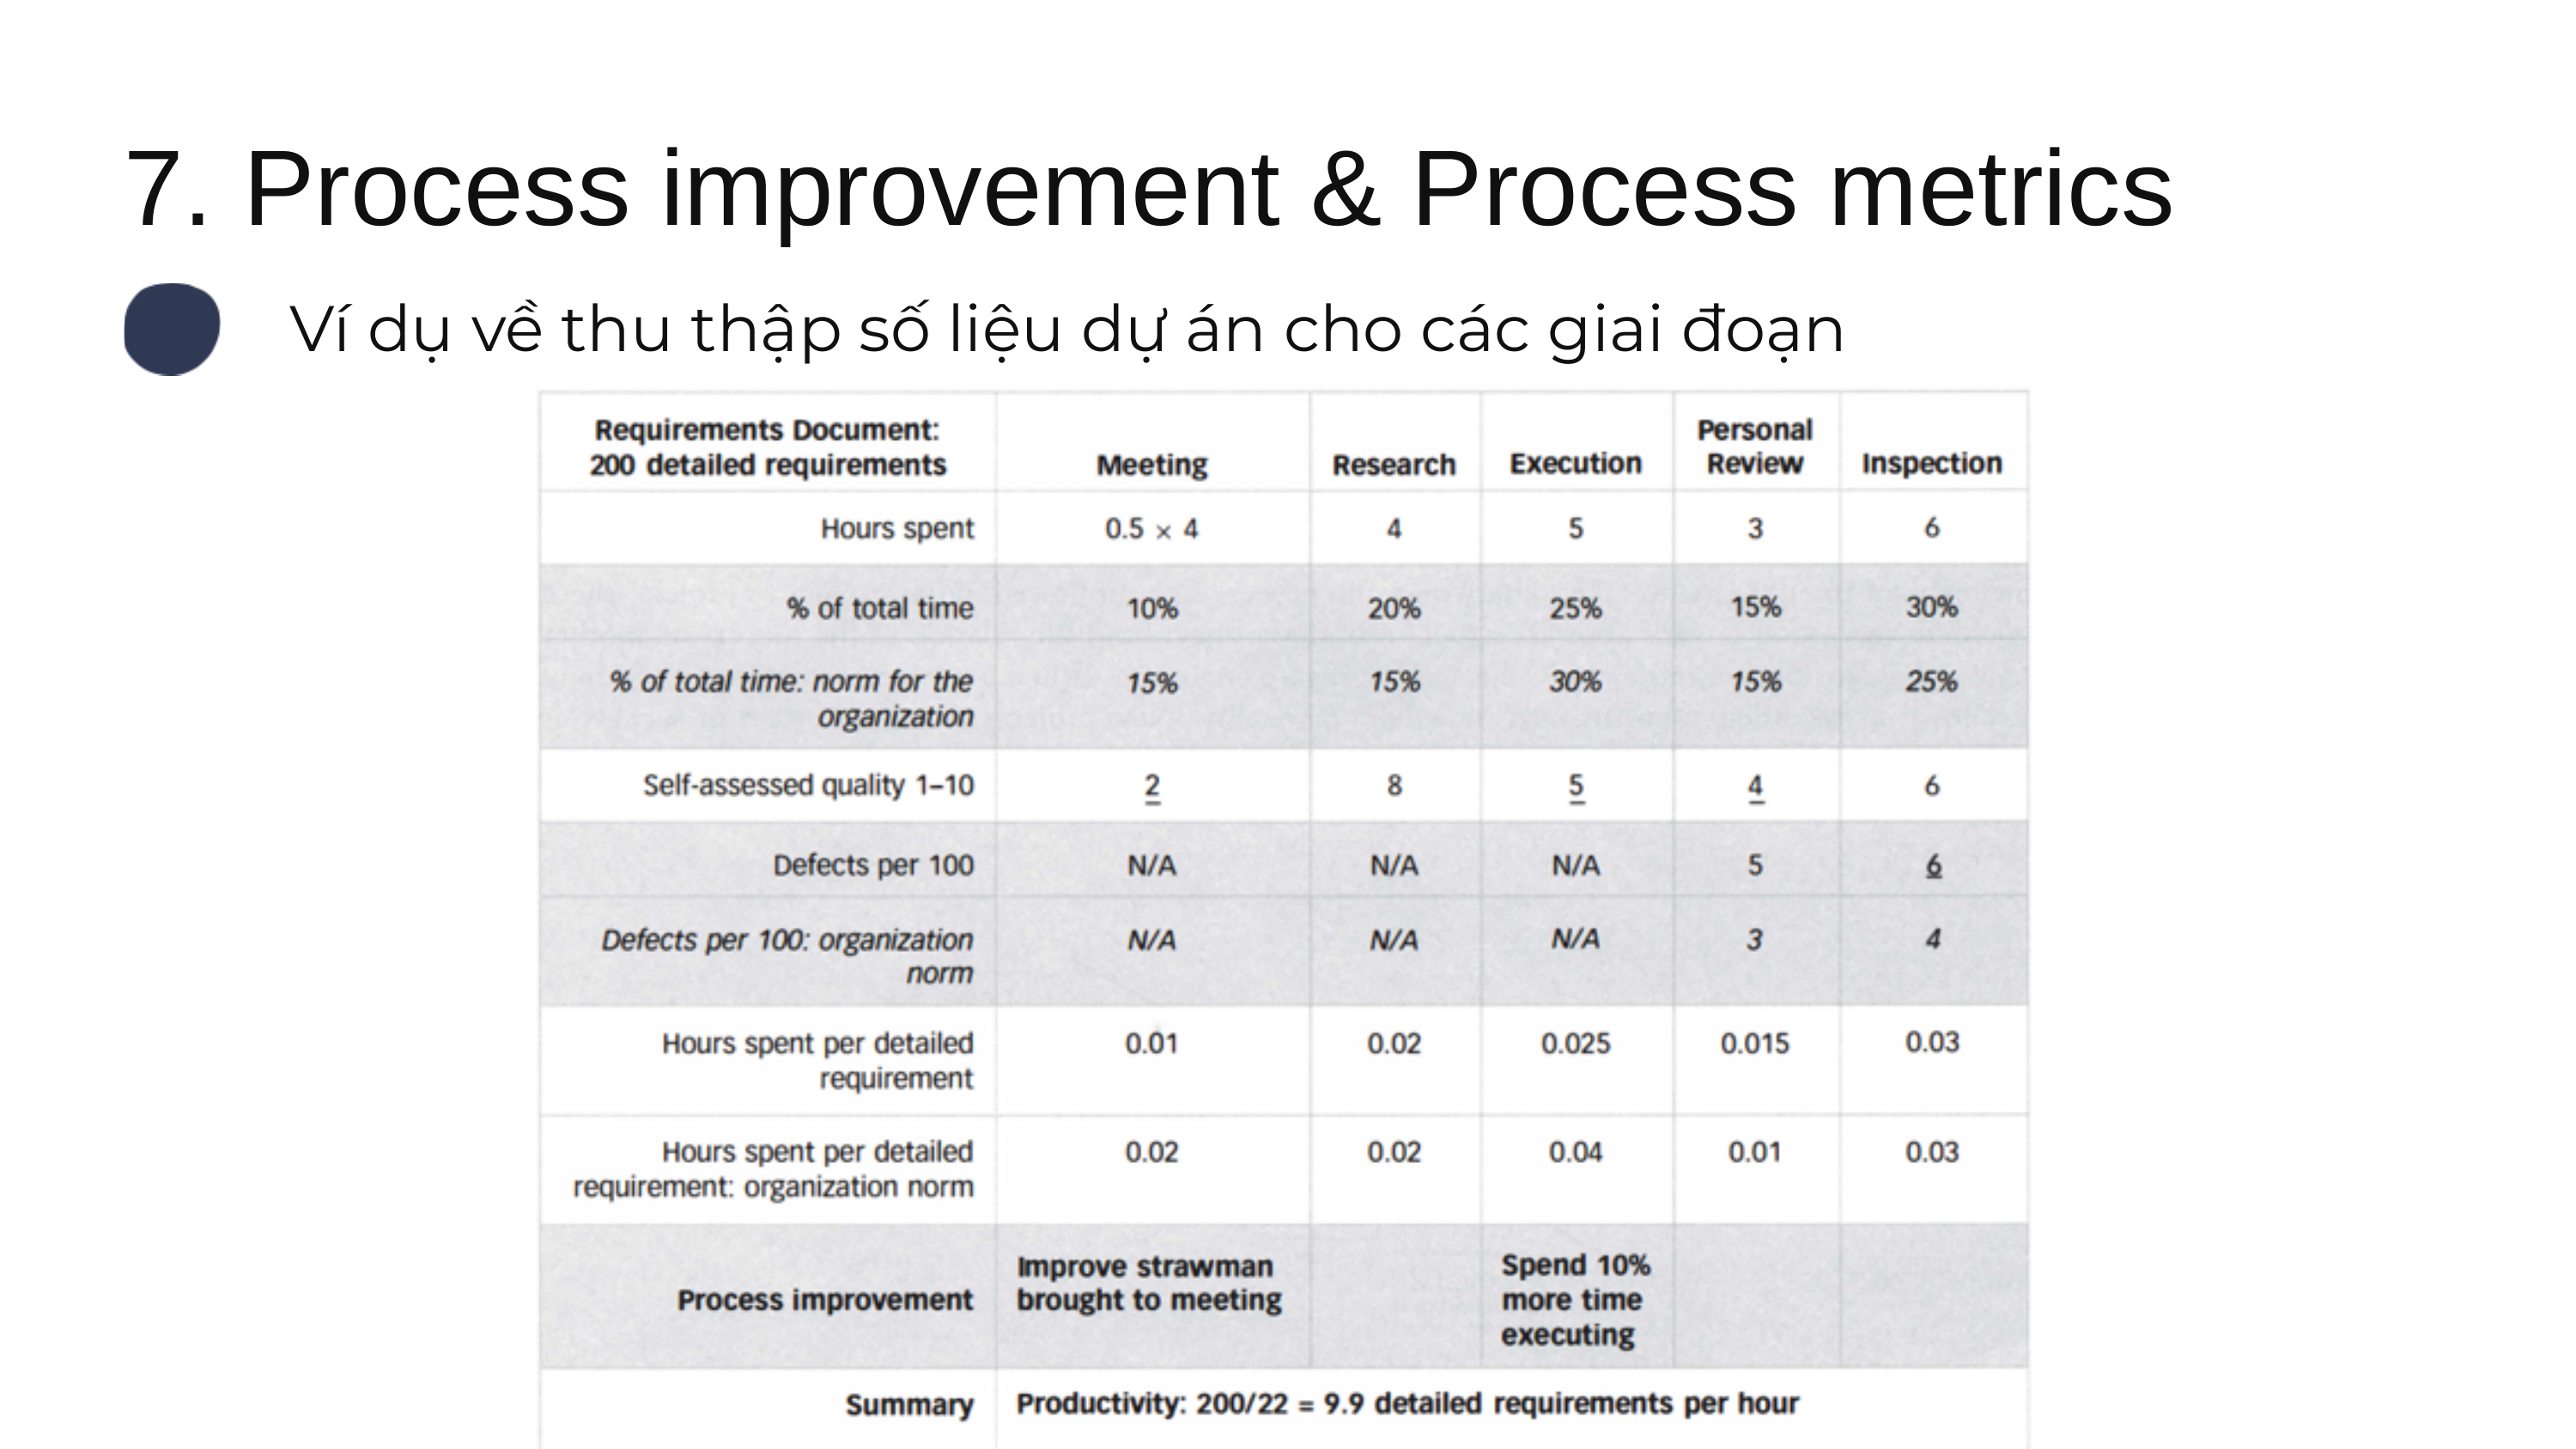

7. Process improvement & Process metrics
Ví dụ về thu thập số liệu dự án cho các giai đoạn